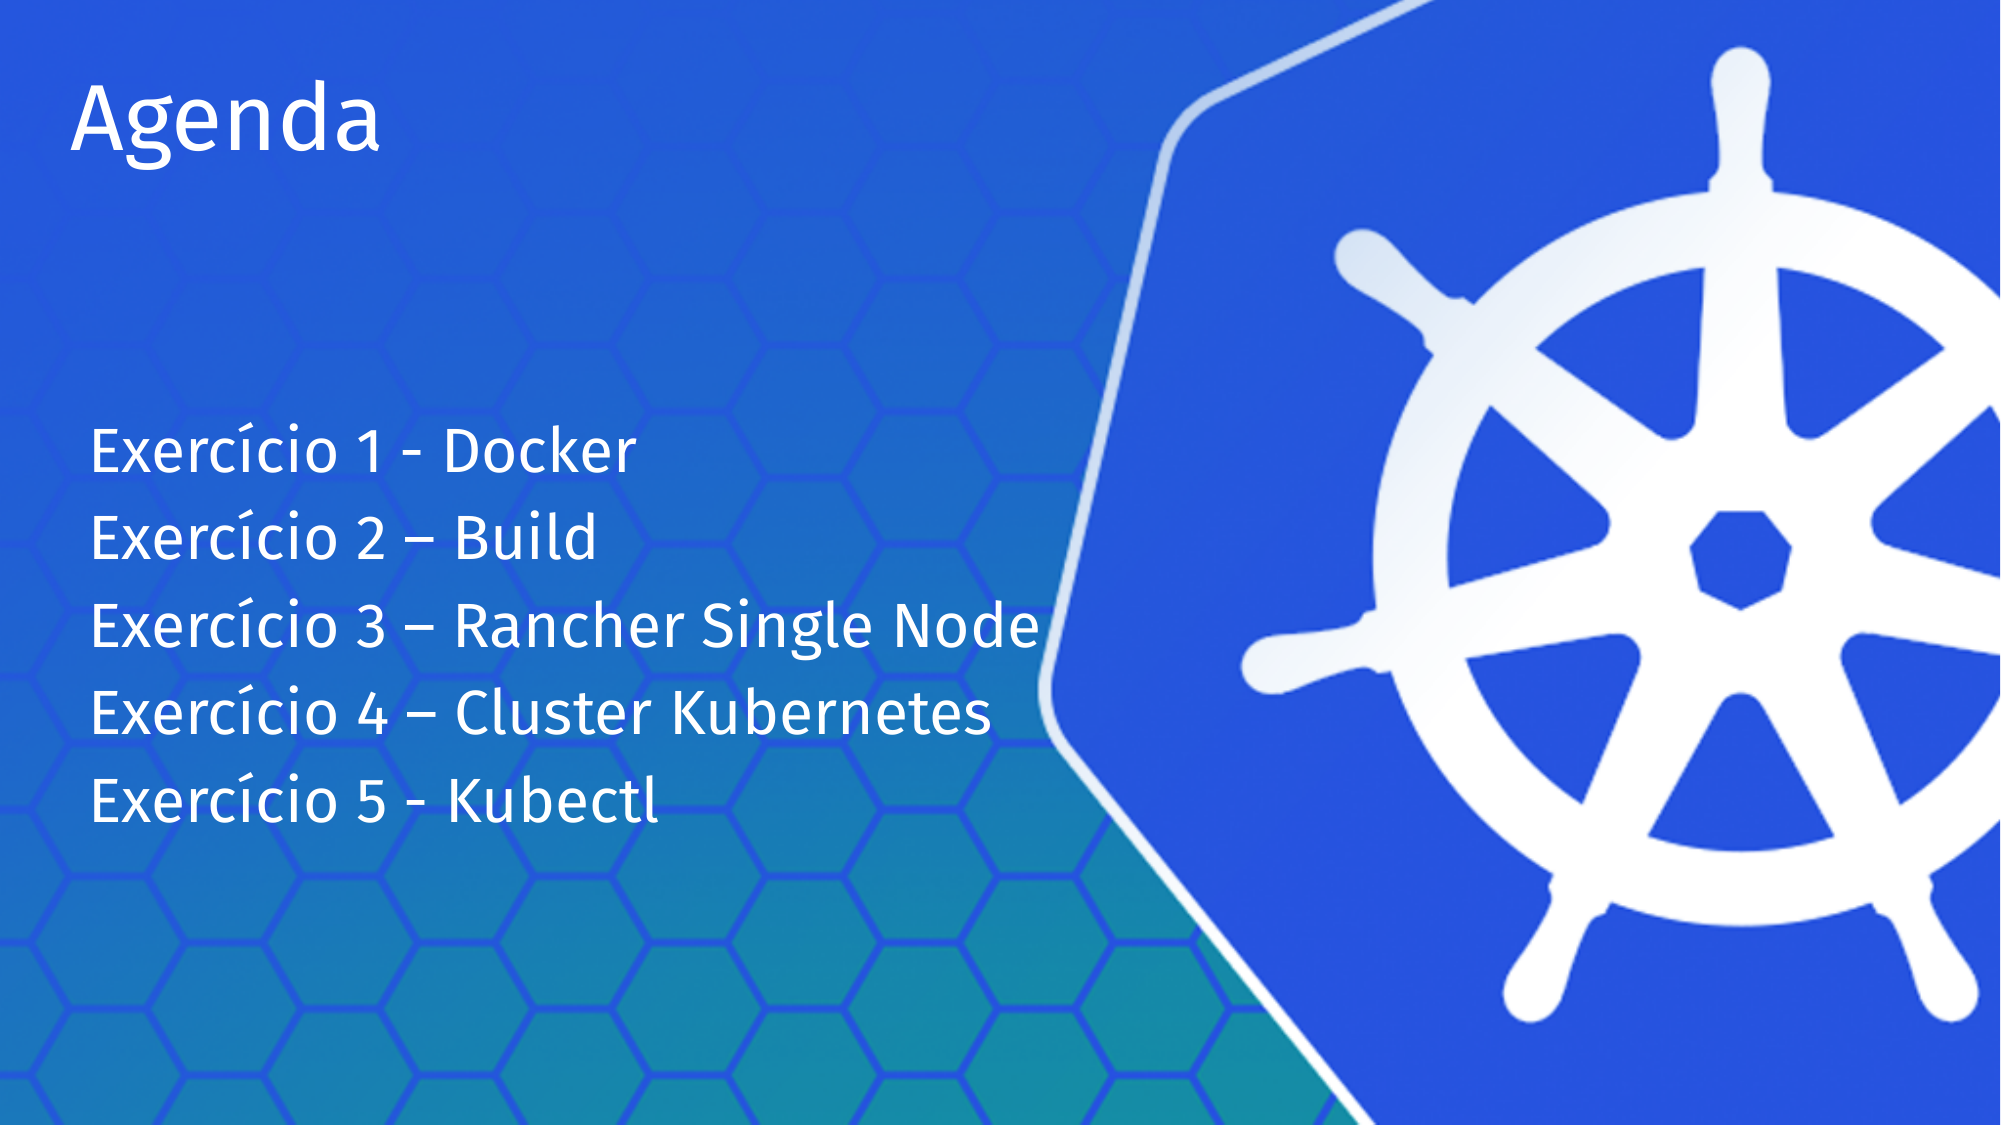

Agenda
Exercício 1 - Docker
Exercício 2 – Build
Exercício 3 – Rancher Single Node
Exercício 4 – Cluster Kubernetes
Exercício 5 - Kubectl